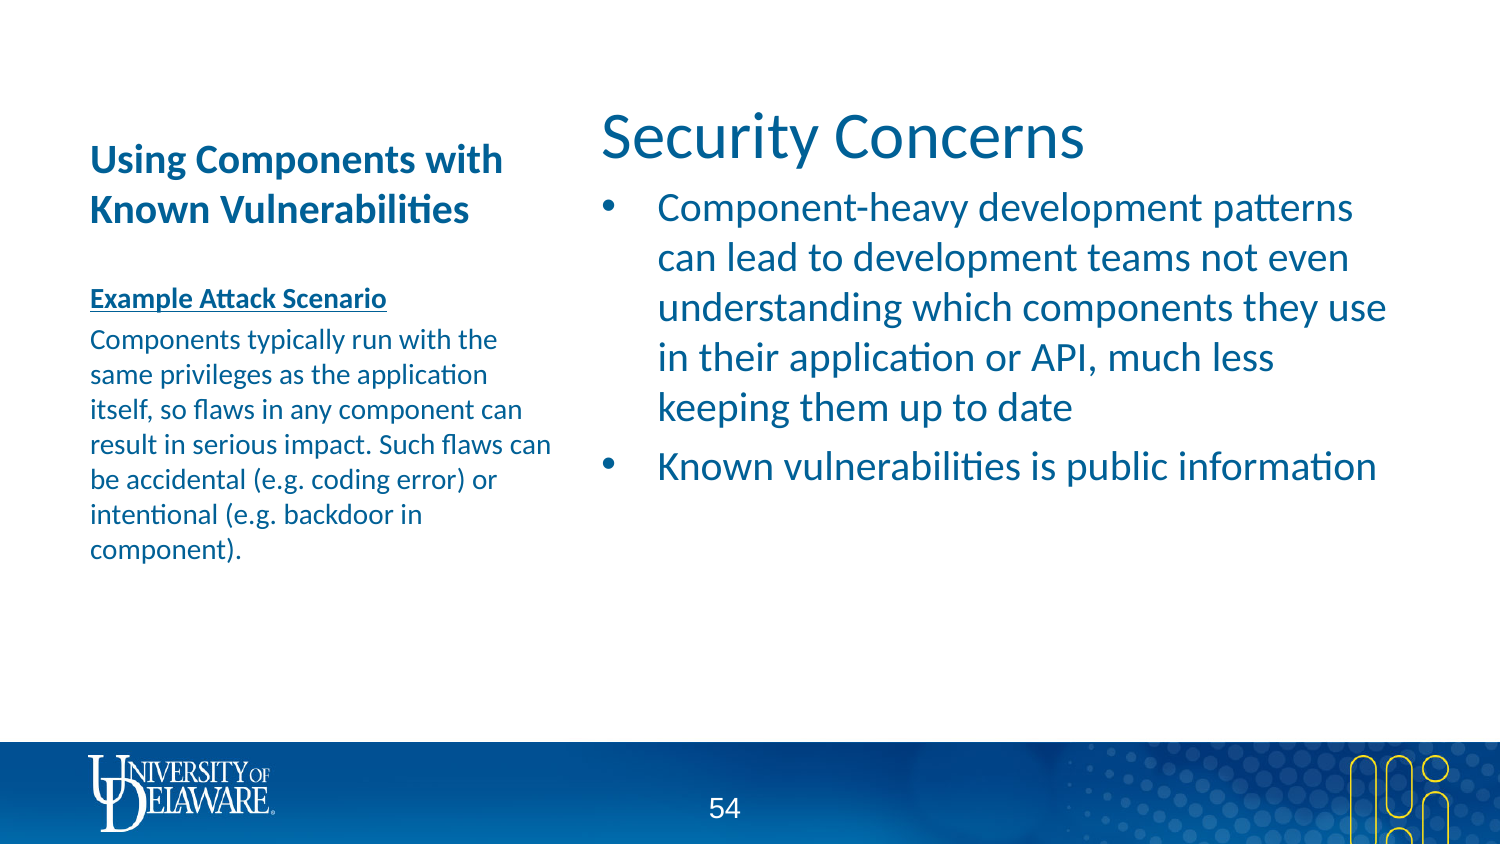

# Using Components with Known Vulnerabilities
Security Concerns
Component-heavy development patterns can lead to development teams not even understanding which components they use in their application or API, much less keeping them up to date
Known vulnerabilities is public information
Example Attack Scenario
Components typically run with the same privileges as the application itself, so flaws in any component can result in serious impact. Such flaws can be accidental (e.g. coding error) or intentional (e.g. backdoor in component).
54